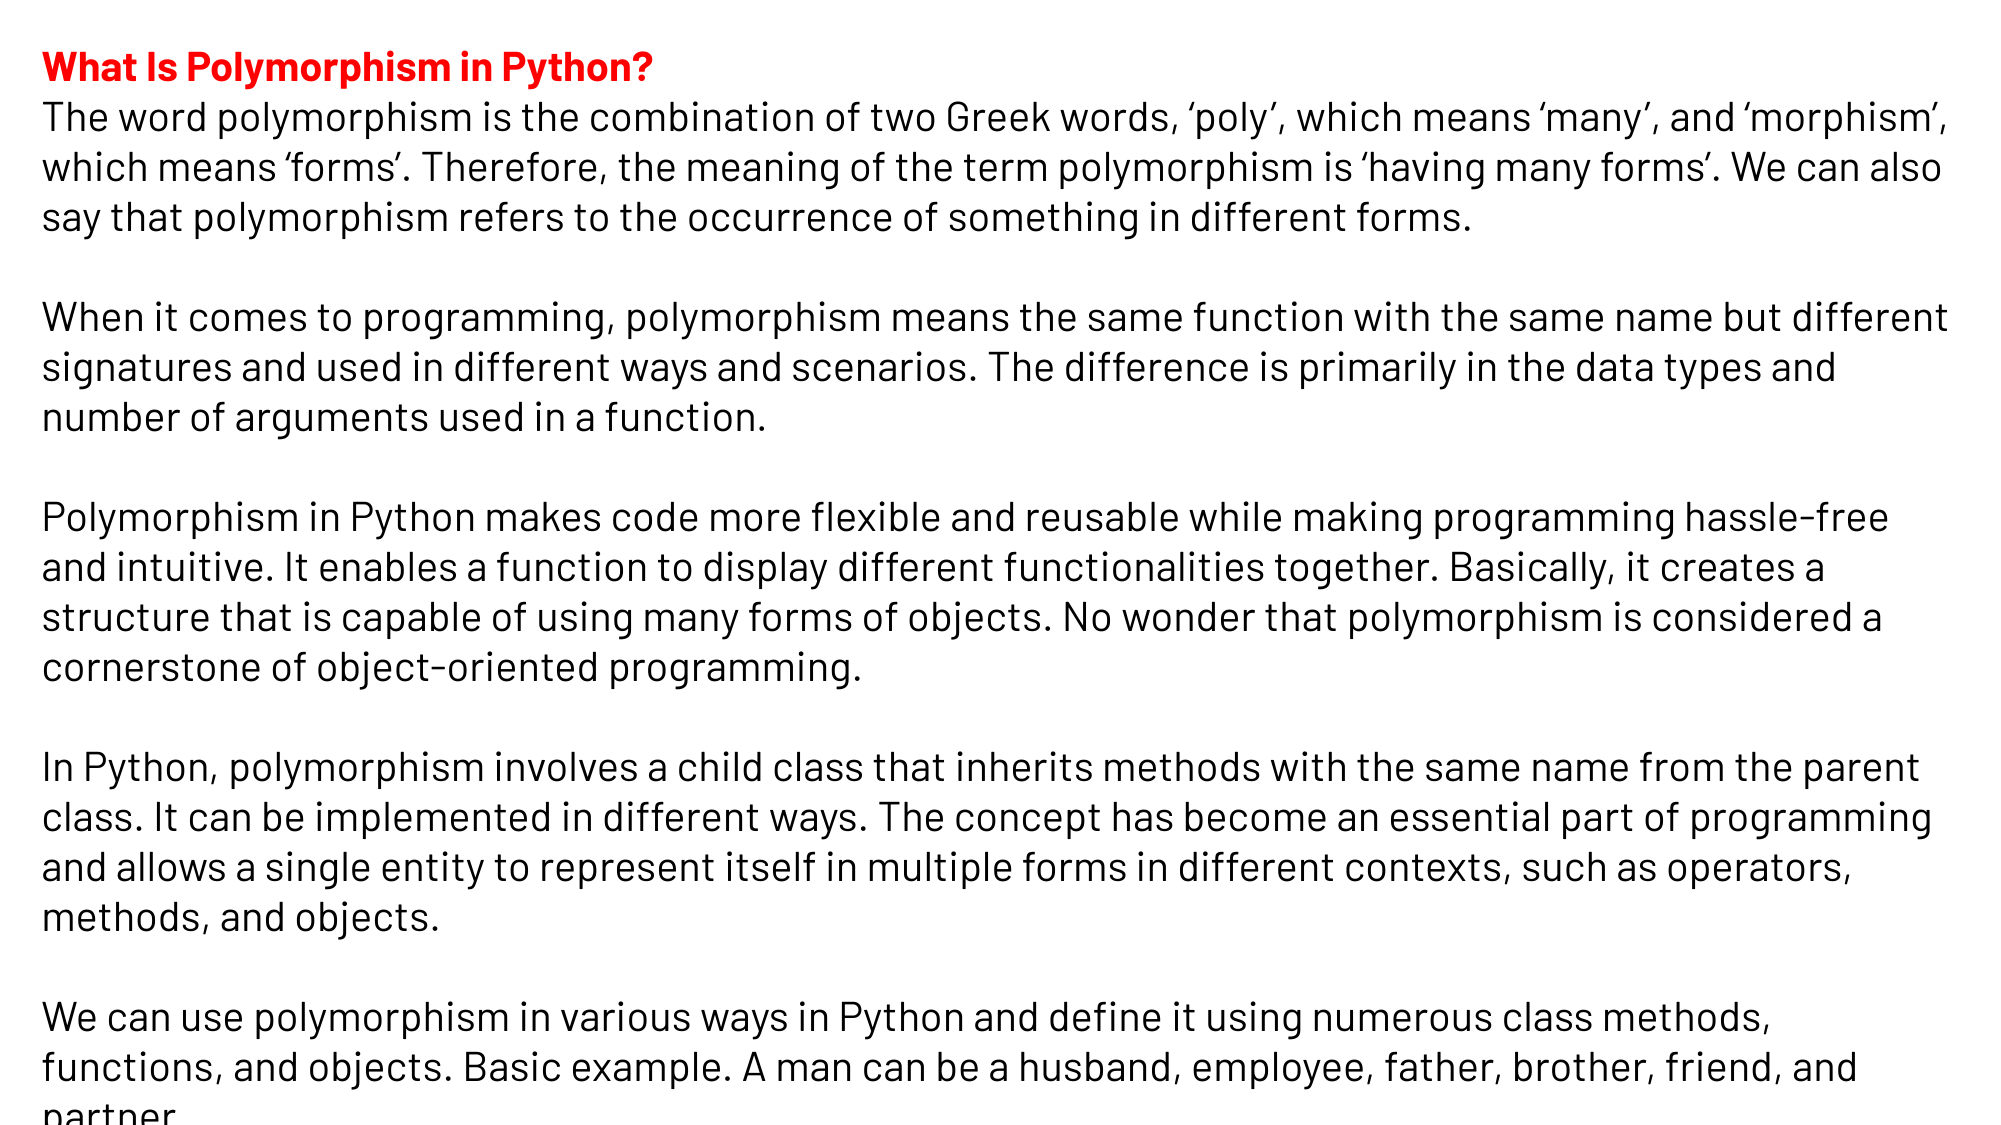

What Is Polymorphism in Python?
The word polymorphism is the combination of two Greek words, ‘poly’, which means ‘many’, and ‘morphism’, which means ‘forms’. Therefore, the meaning of the term polymorphism is ‘having many forms’. We can also say that polymorphism refers to the occurrence of something in different forms.

When it comes to programming, polymorphism means the same function with the same name but different signatures and used in different ways and scenarios. The difference is primarily in the data types and number of arguments used in a function.

Polymorphism in Python makes code more flexible and reusable while making programming hassle-free and intuitive. It enables a function to display different functionalities together. Basically, it creates a structure that is capable of using many forms of objects. No wonder that polymorphism is considered a cornerstone of object-oriented programming.

In Python, polymorphism involves a child class that inherits methods with the same name from the parent class. It can be implemented in different ways. The concept has become an essential part of programming and allows a single entity to represent itself in multiple forms in different contexts, such as operators, methods, and objects.

We can use polymorphism in various ways in Python and define it using numerous class methods, functions, and objects. Basic example. A man can be a husband, employee, father, brother, friend, and partner.